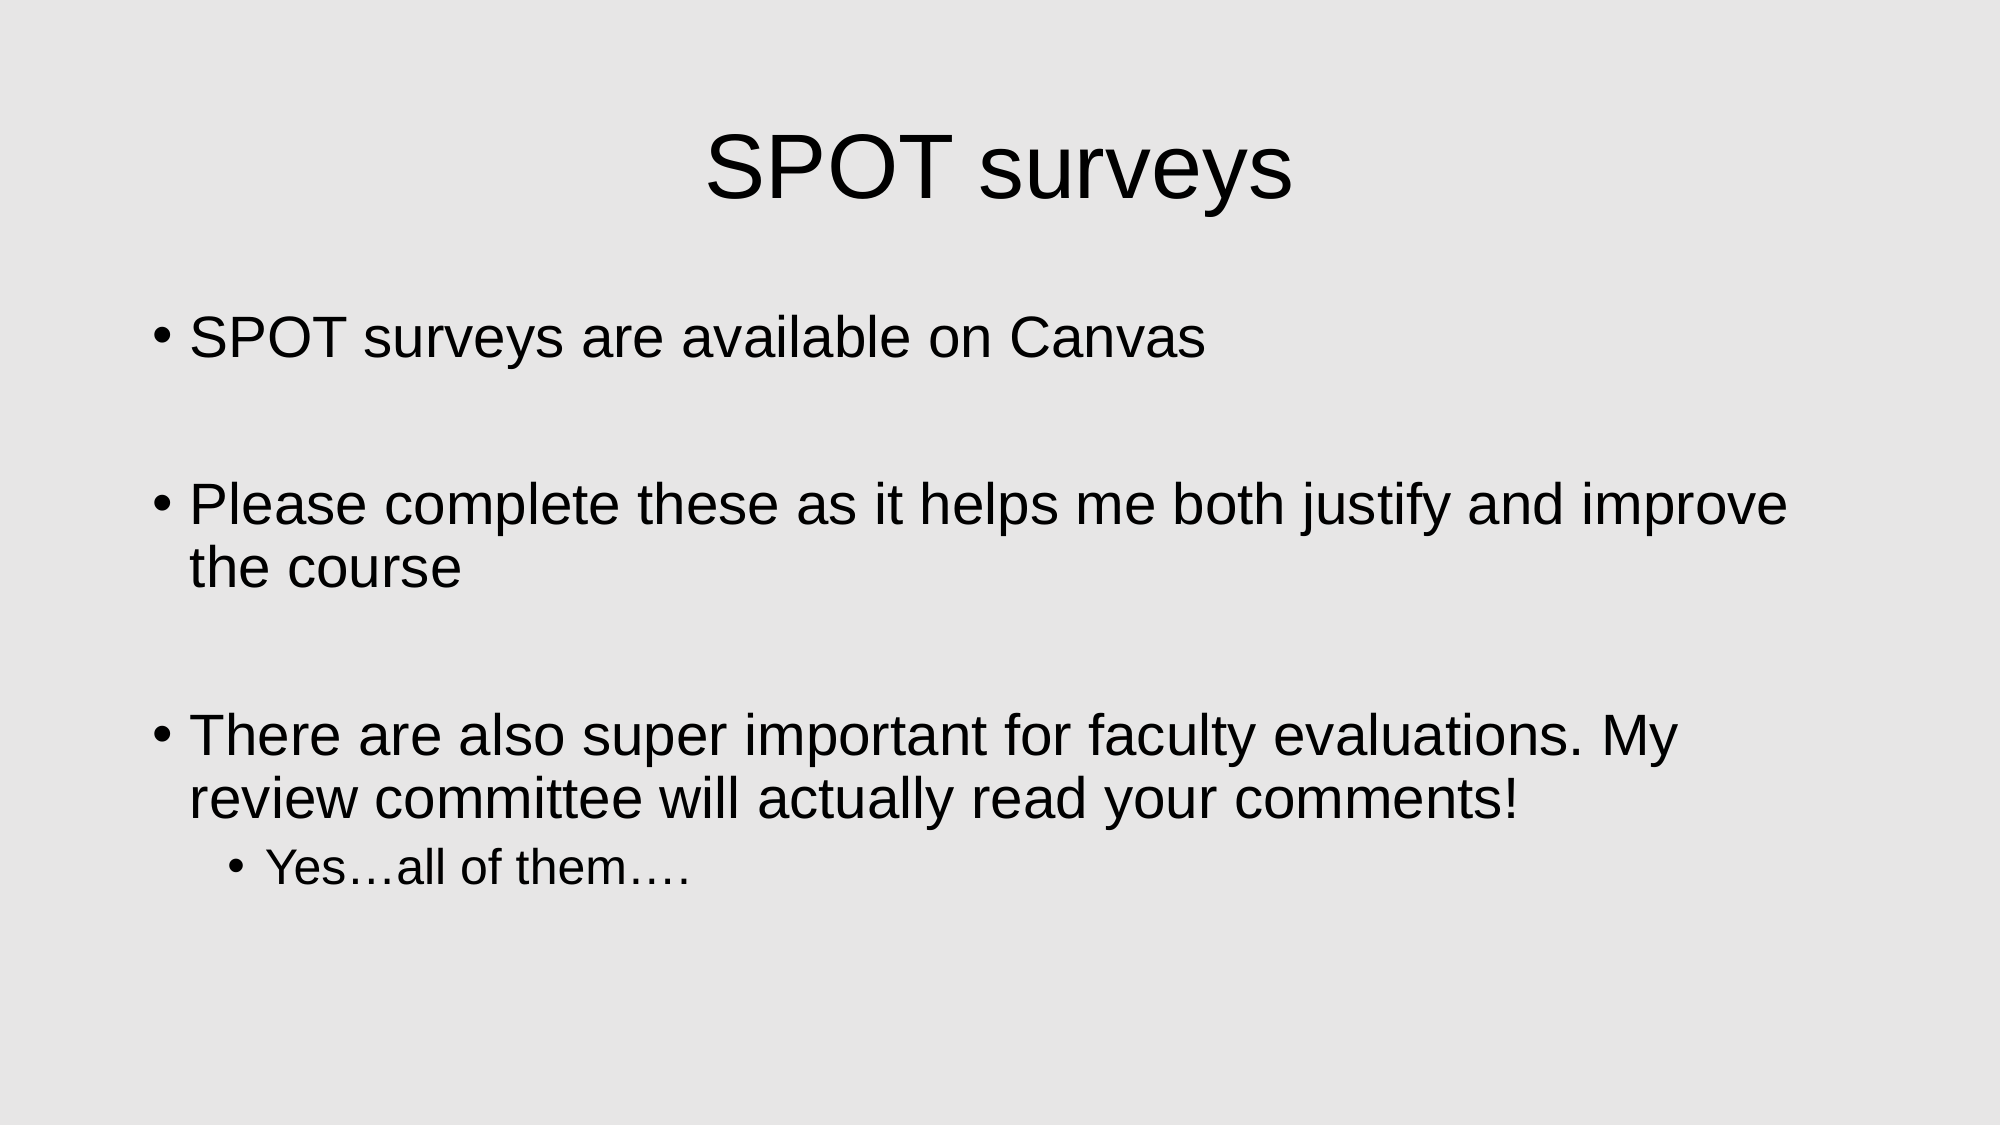

# SPOT surveys
SPOT surveys are available on Canvas

Please complete these as it helps me both justify and improve the course

There are also super important for faculty evaluations. My review committee will actually read your comments!
Yes…all of them….